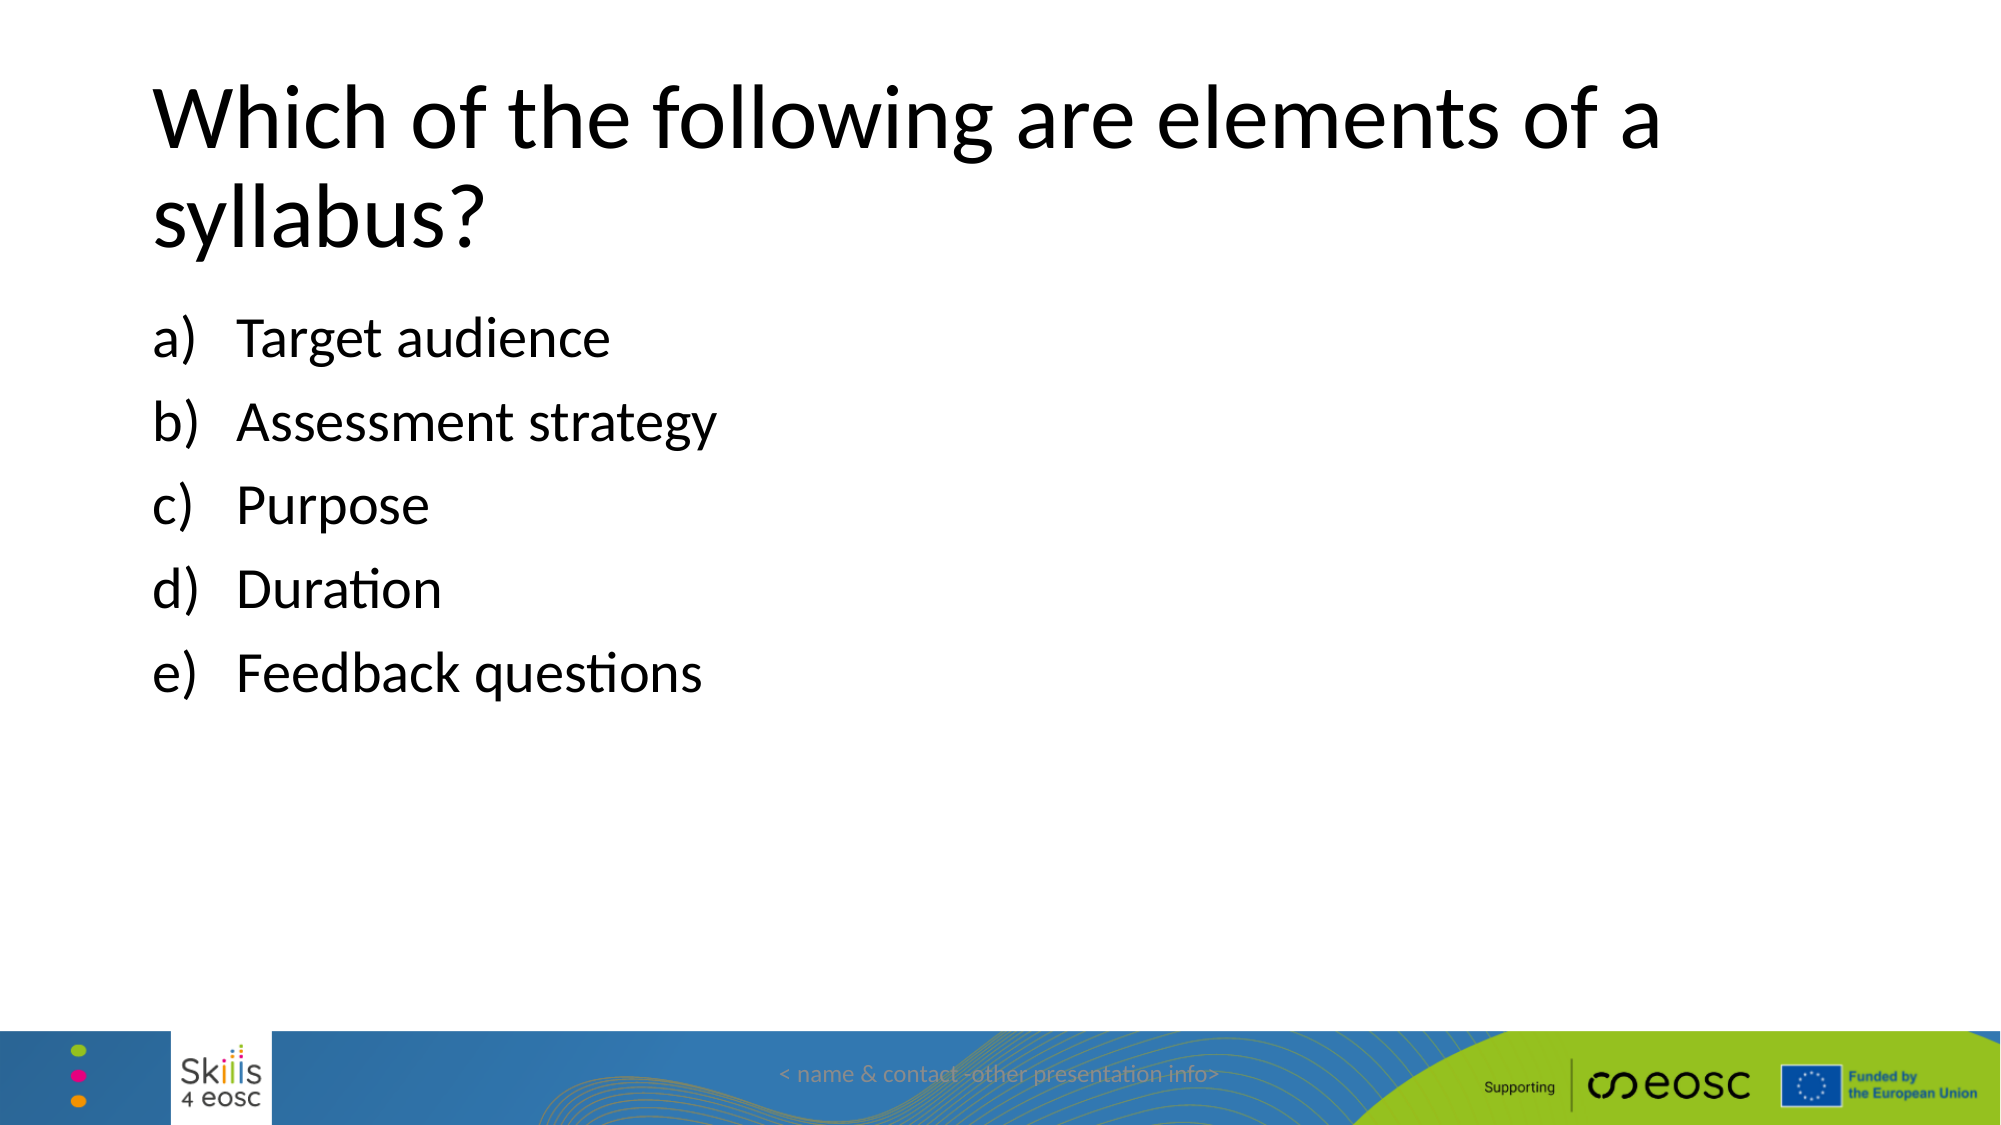

# Which of the following are elements of a syllabus?
Target audience
Assessment strategy
Purpose
Duration
Feedback questions
< name & contact -other presentation info>